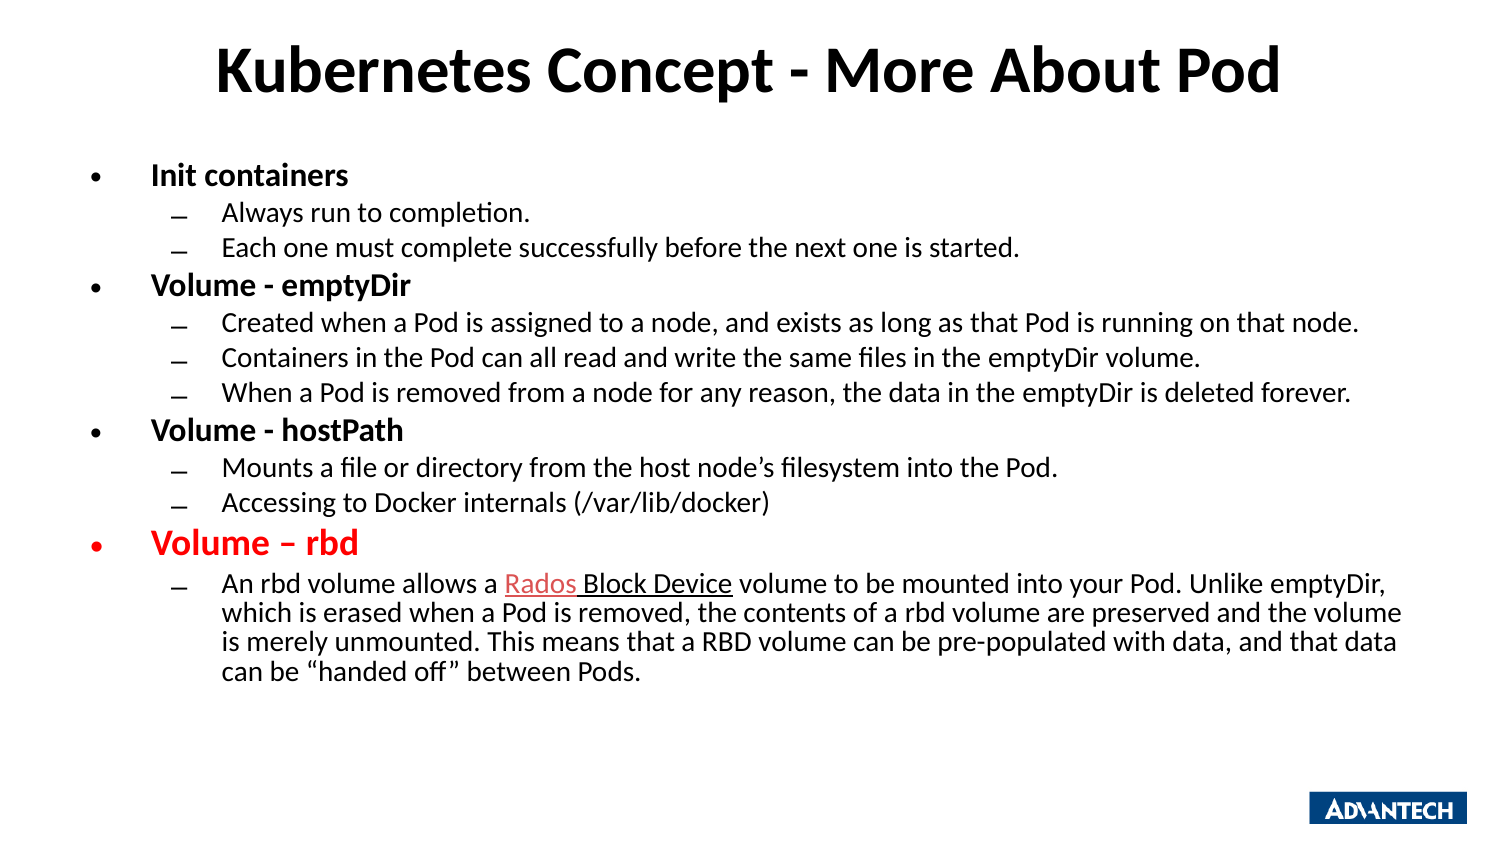

# Kubernetes Concept - More About Pod
Init containers
Always run to completion.
Each one must complete successfully before the next one is started.
Volume - emptyDir
Created when a Pod is assigned to a node, and exists as long as that Pod is running on that node.
Containers in the Pod can all read and write the same files in the emptyDir volume.
When a Pod is removed from a node for any reason, the data in the emptyDir is deleted forever.
Volume - hostPath
Mounts a file or directory from the host node’s filesystem into the Pod.
Accessing to Docker internals (/var/lib/docker)
Volume – rbd
An rbd volume allows a Rados Block Device volume to be mounted into your Pod. Unlike emptyDir, which is erased when a Pod is removed, the contents of a rbd volume are preserved and the volume is merely unmounted. This means that a RBD volume can be pre-populated with data, and that data can be “handed off” between Pods.